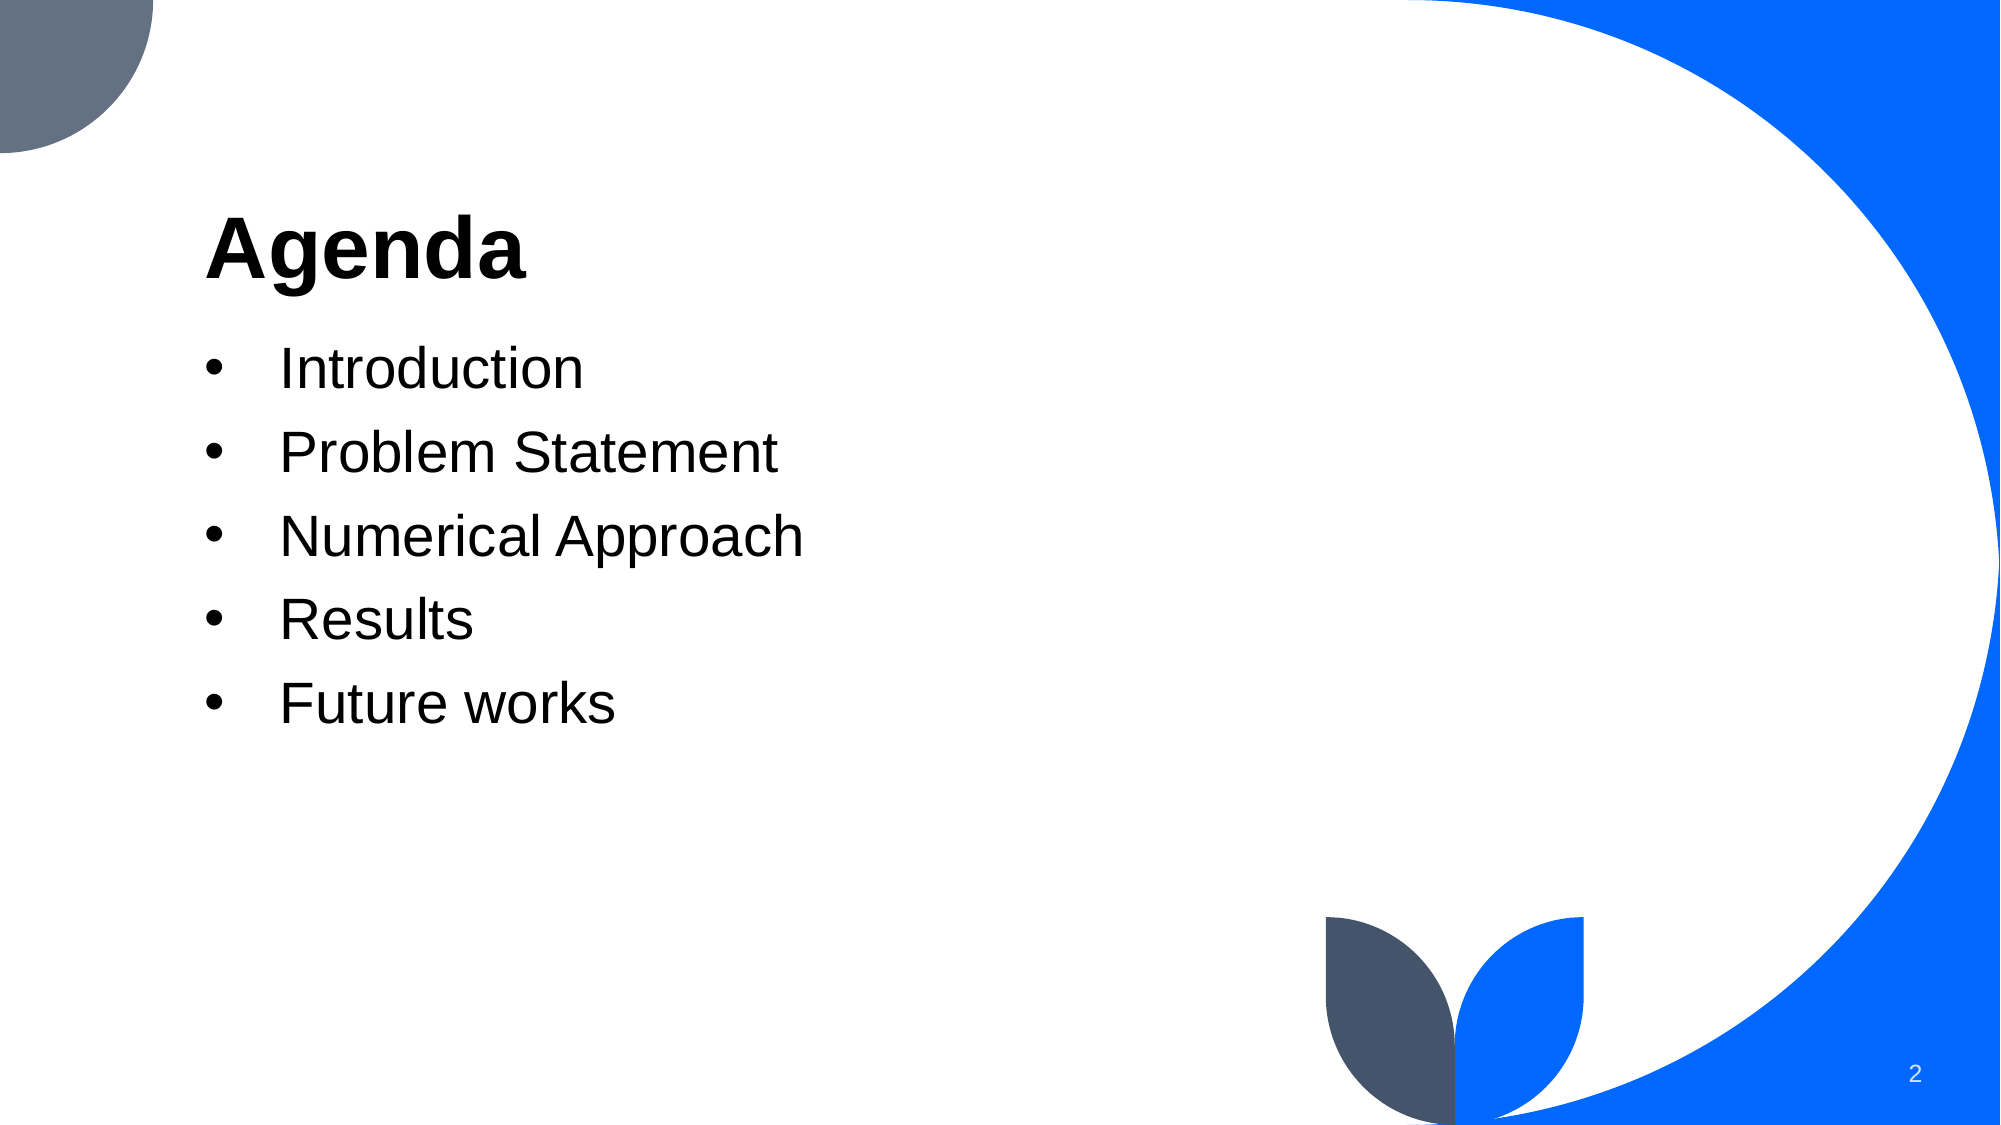

# Agenda
Introduction
Problem Statement
Numerical Approach
Results
Future works

2